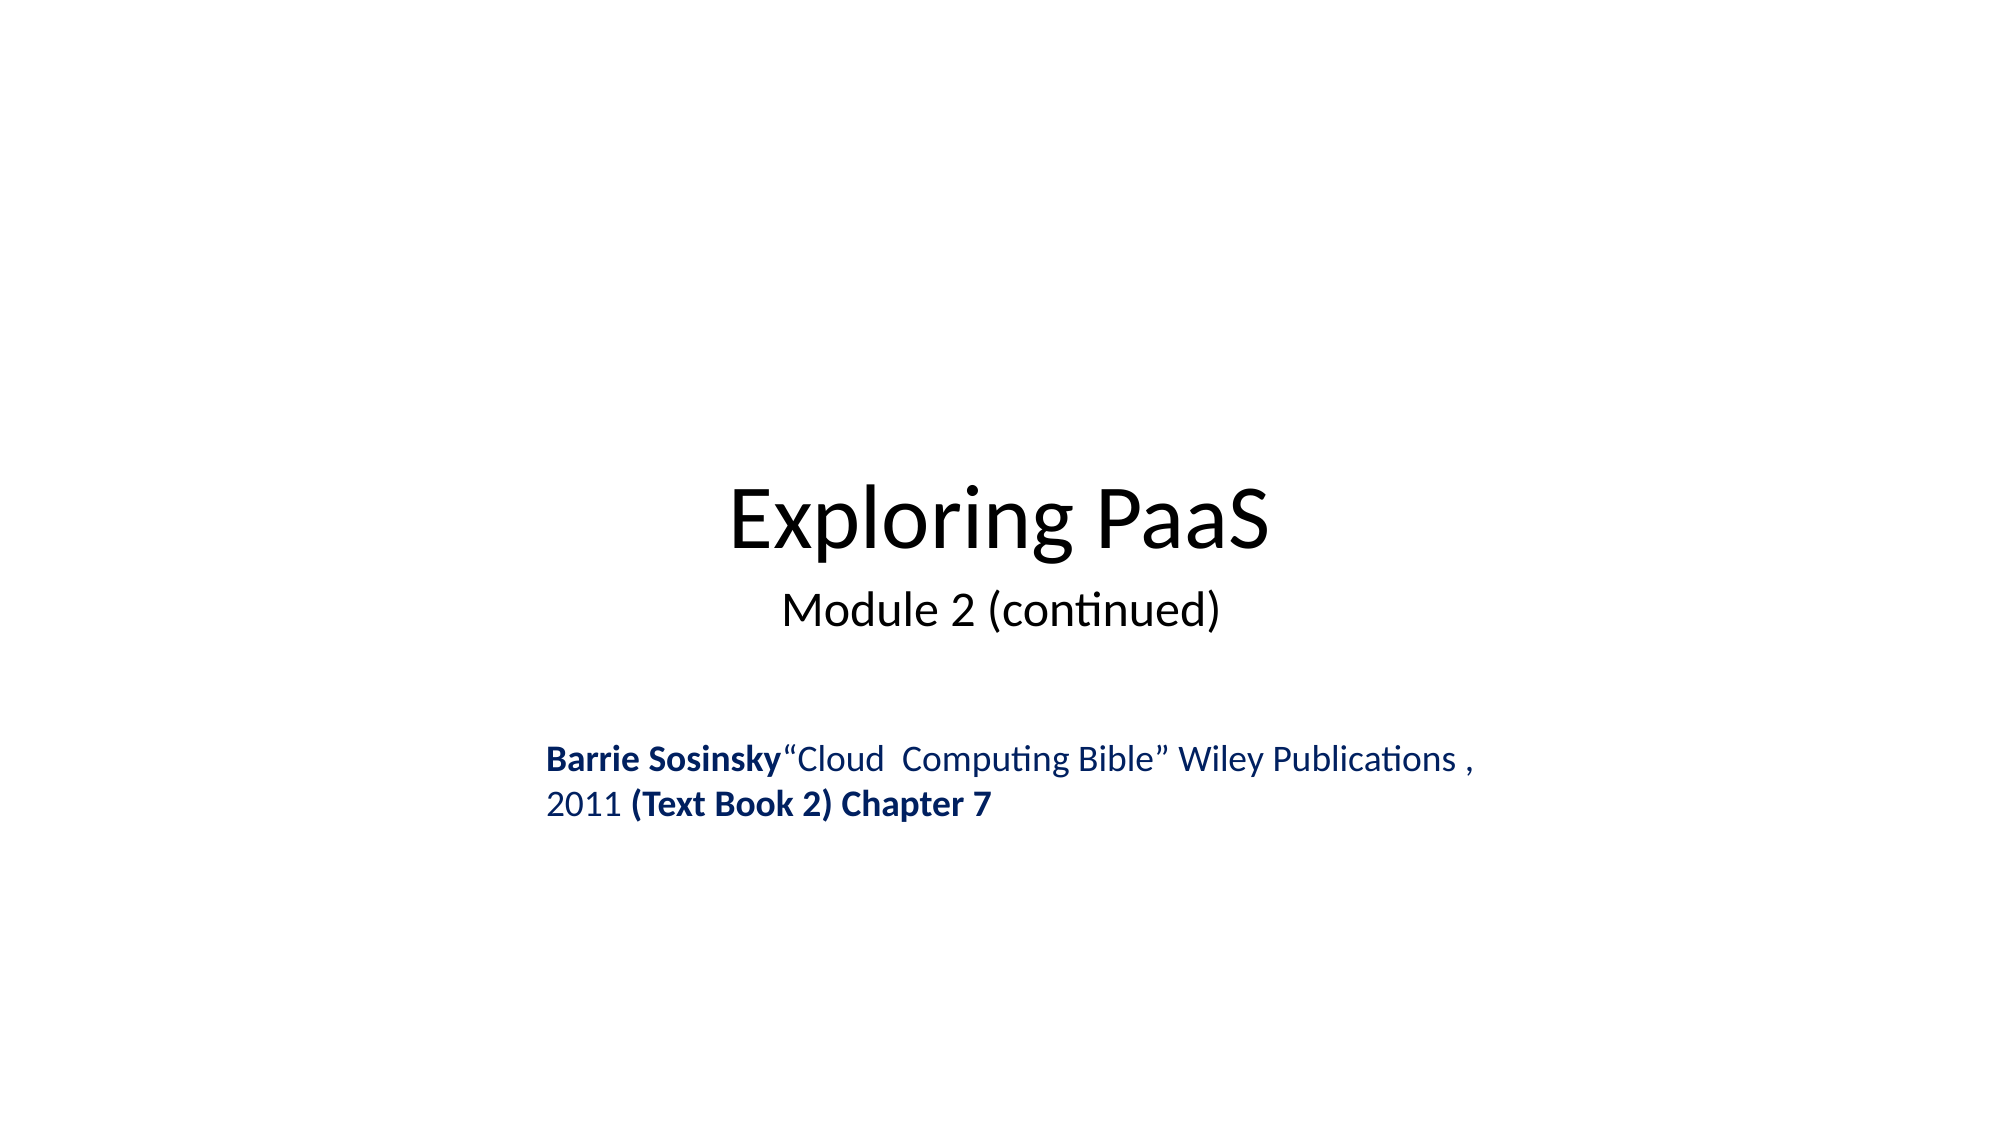

# Exploring PaaS
Module 2 (continued)
Barrie Sosinsky“Cloud  Computing Bible” Wiley Publications , 2011 (Text Book 2) Chapter 7